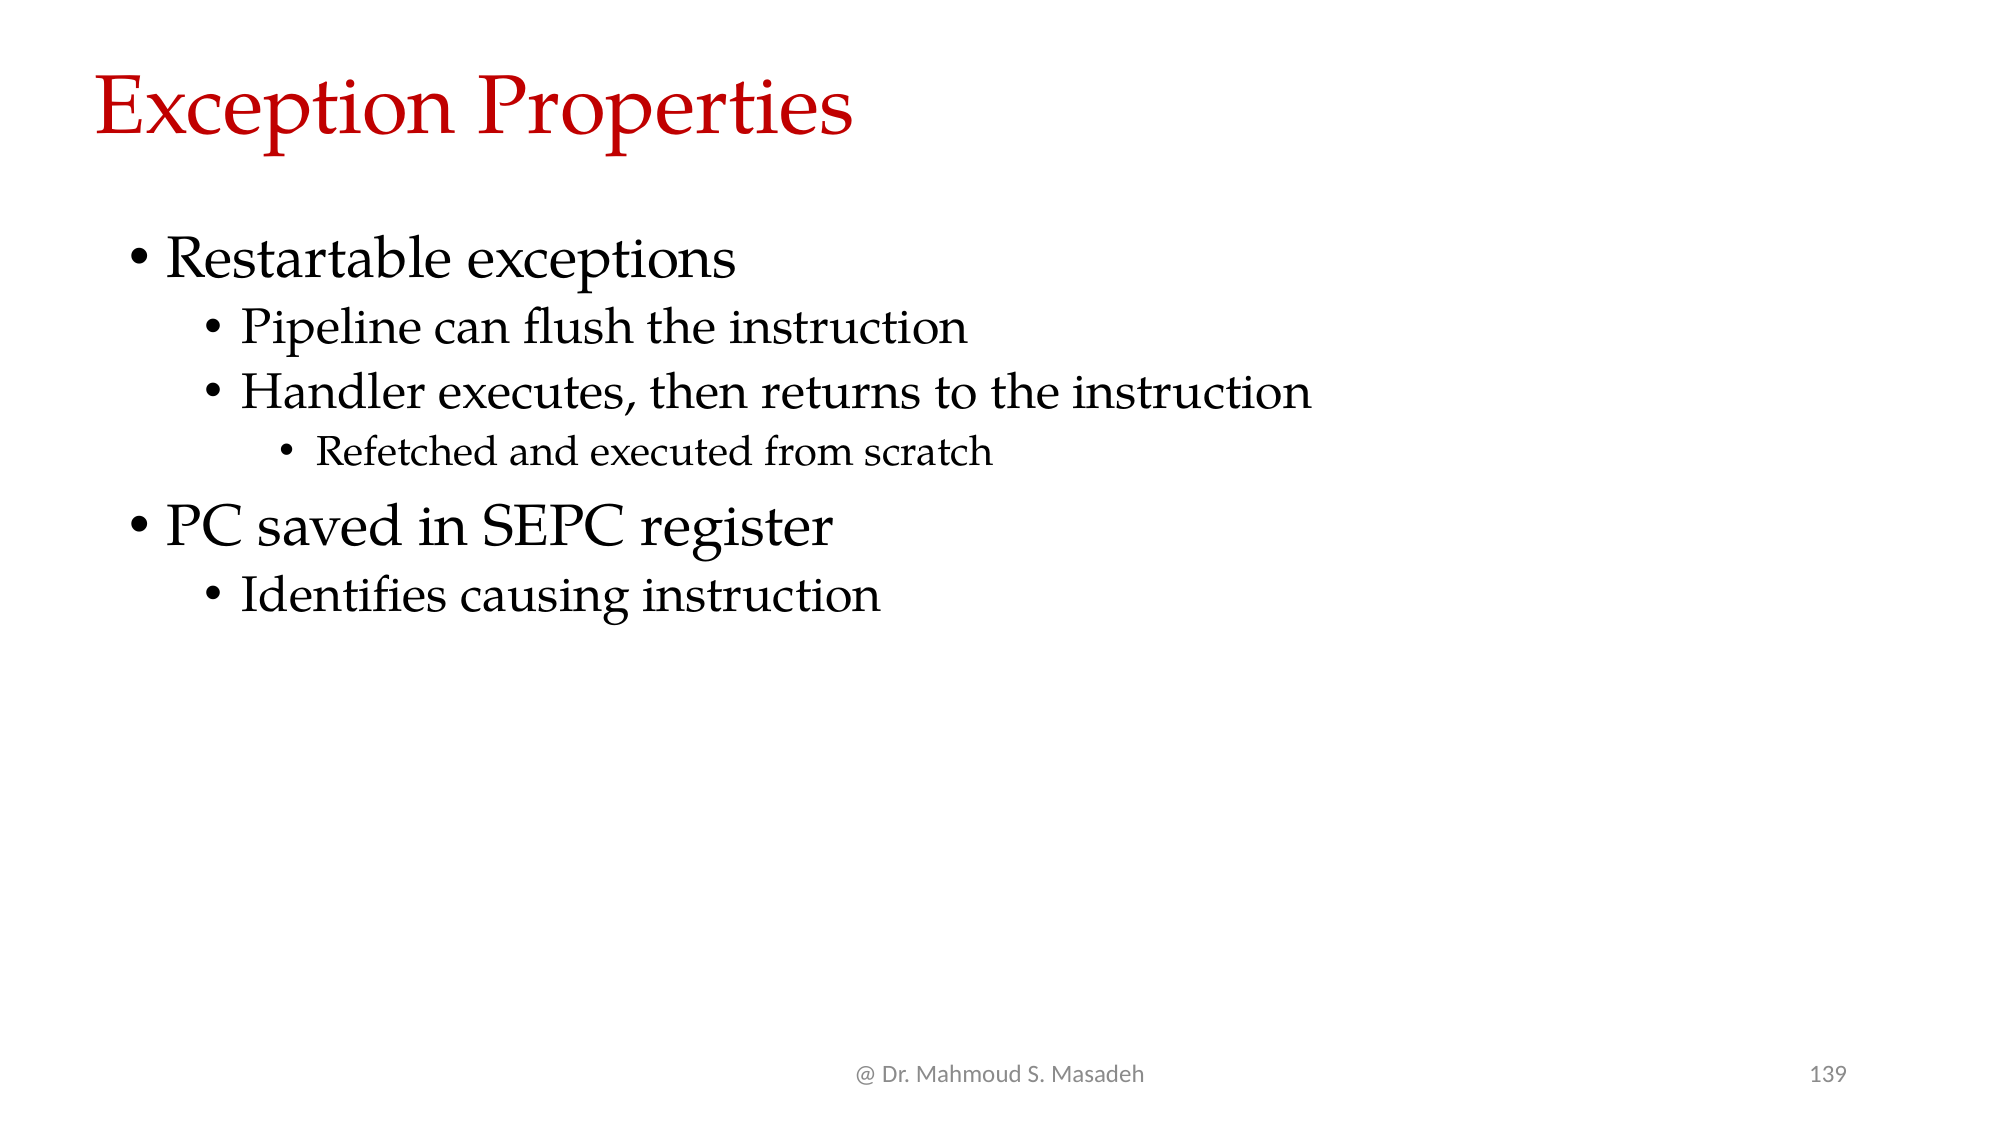

# Exception Properties
Restartable exceptions
Pipeline can flush the instruction
Handler executes, then returns to the instruction
Refetched and executed from scratch
PC saved in SEPC register
Identifies causing instruction

@ Dr. Mahmoud S. Masadeh
139